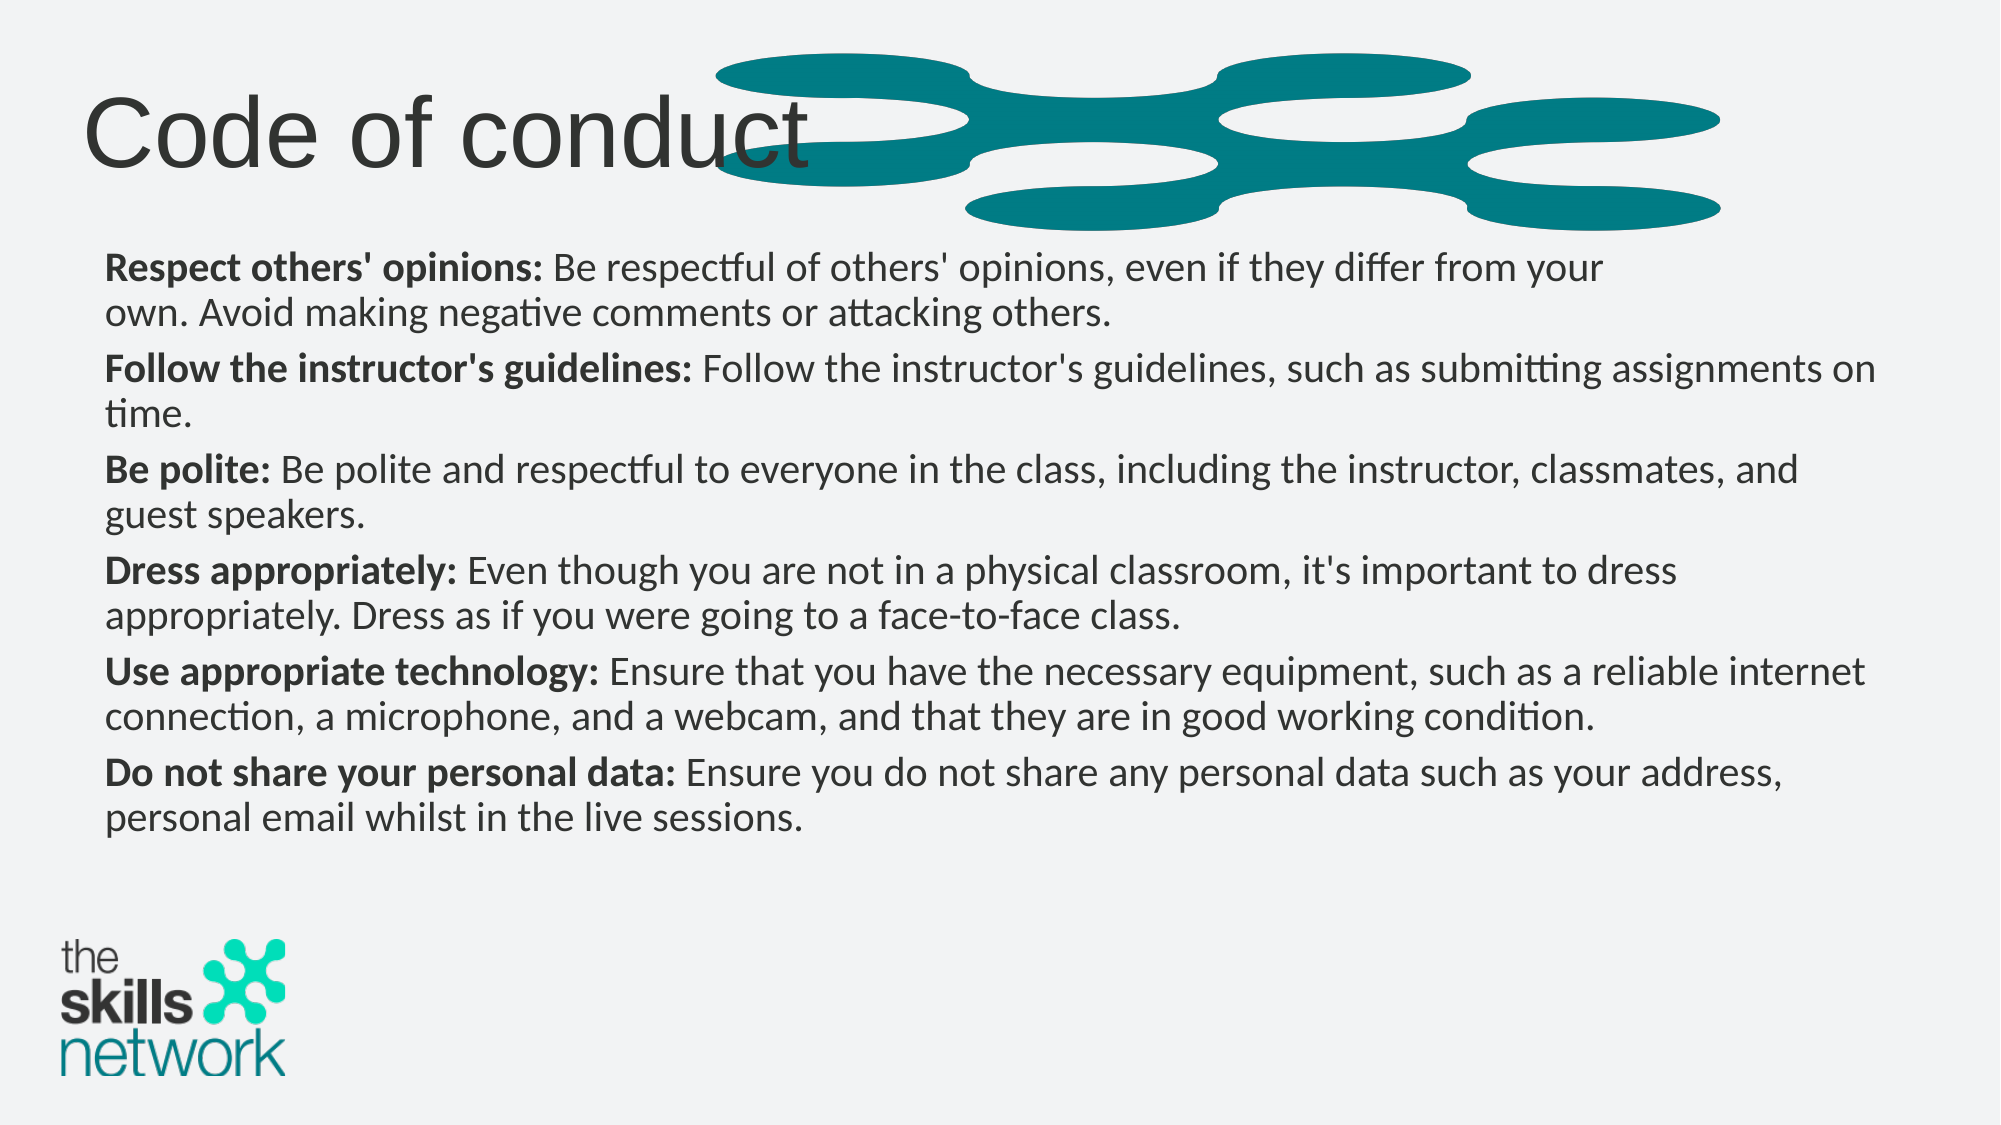

# Code of conduct
Respect others' opinions: Be respectful of others' opinions, even if they differ from your
own. Avoid making negative comments or attacking others.
Follow the instructor's guidelines: Follow the instructor's guidelines, such as submitting assignments on time.
Be polite: Be polite and respectful to everyone in the class, including the instructor, classmates, and guest speakers.
Dress appropriately: Even though you are not in a physical classroom, it's important to dress appropriately. Dress as if you were going to a face-to-face class.
Use appropriate technology: Ensure that you have the necessary equipment, such as a reliable internet connection, a microphone, and a webcam, and that they are in good working condition.
Do not share your personal data: Ensure you do not share any personal data such as your address, personal email whilst in the live sessions.